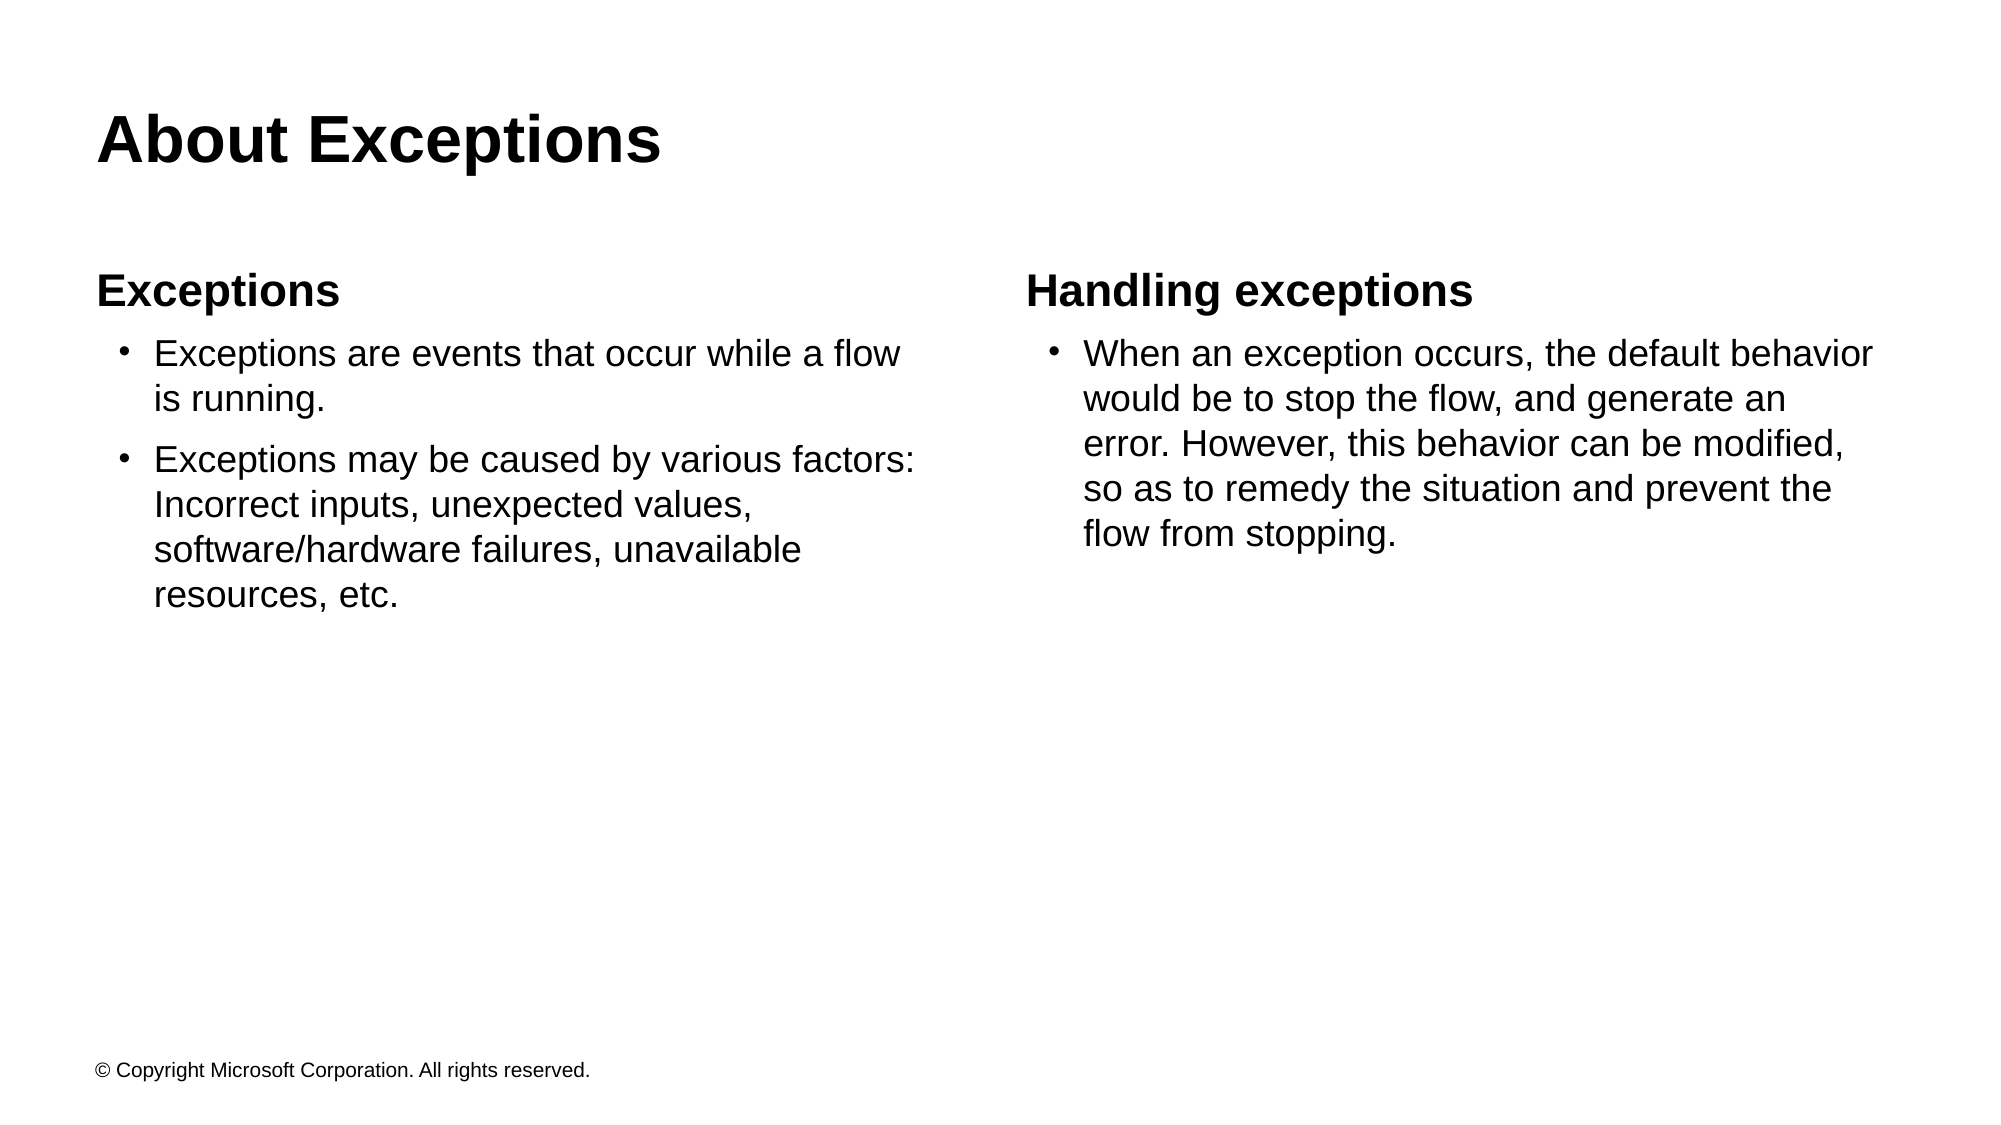

# About Exceptions
Exceptions
Exceptions are events that occur while a flow is running.
Exceptions may be caused by various factors: Incorrect inputs, unexpected values, software/hardware failures, unavailable resources, etc.
Handling exceptions
When an exception occurs, the default behavior would be to stop the flow, and generate an error. However, this behavior can be modified, so as to remedy the situation and prevent the flow from stopping.